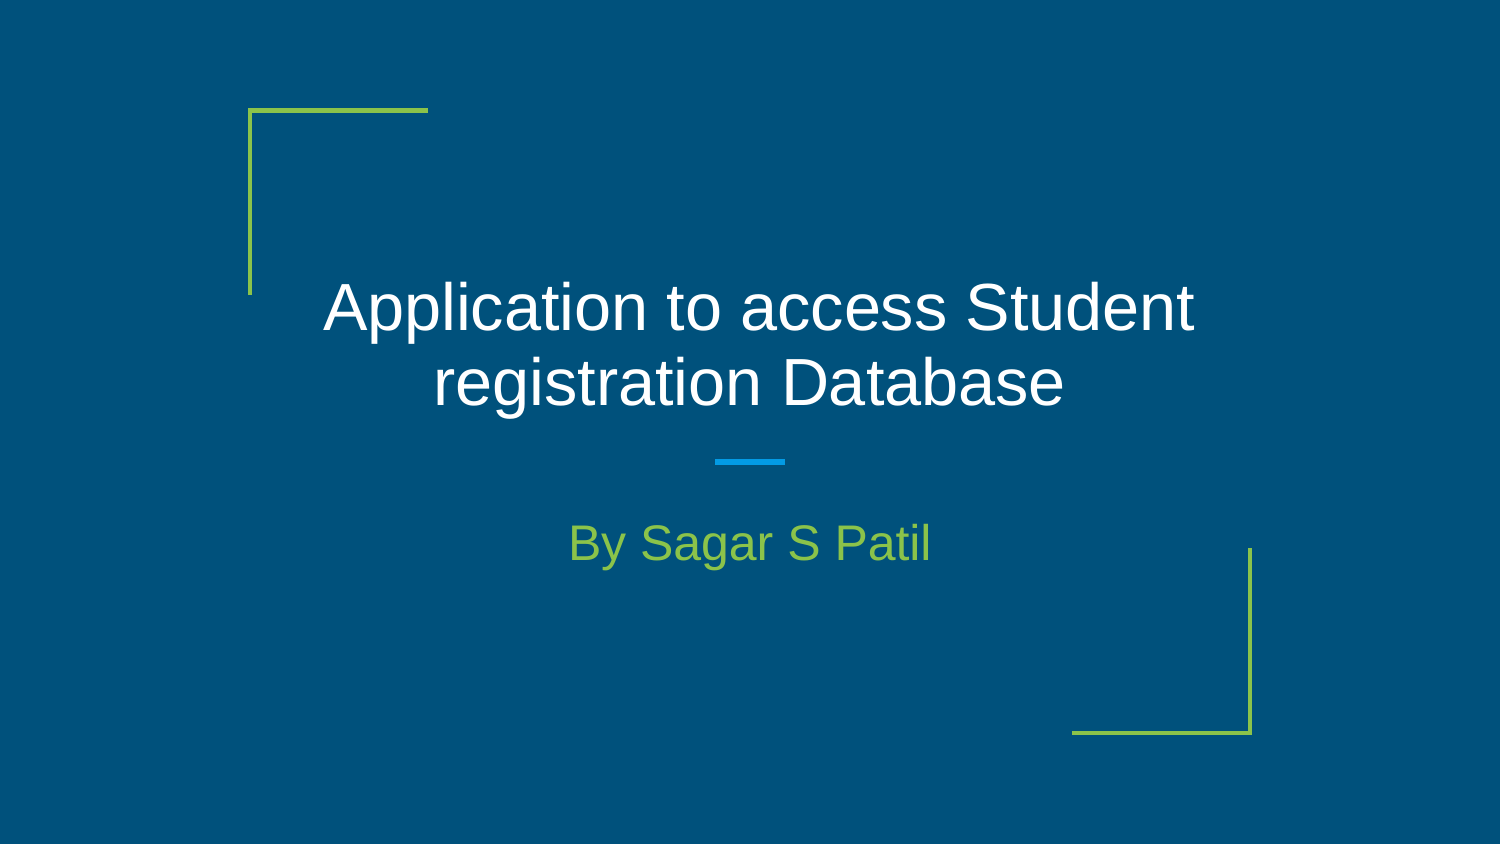

# Application to access Student registration Database
By Sagar S Patil